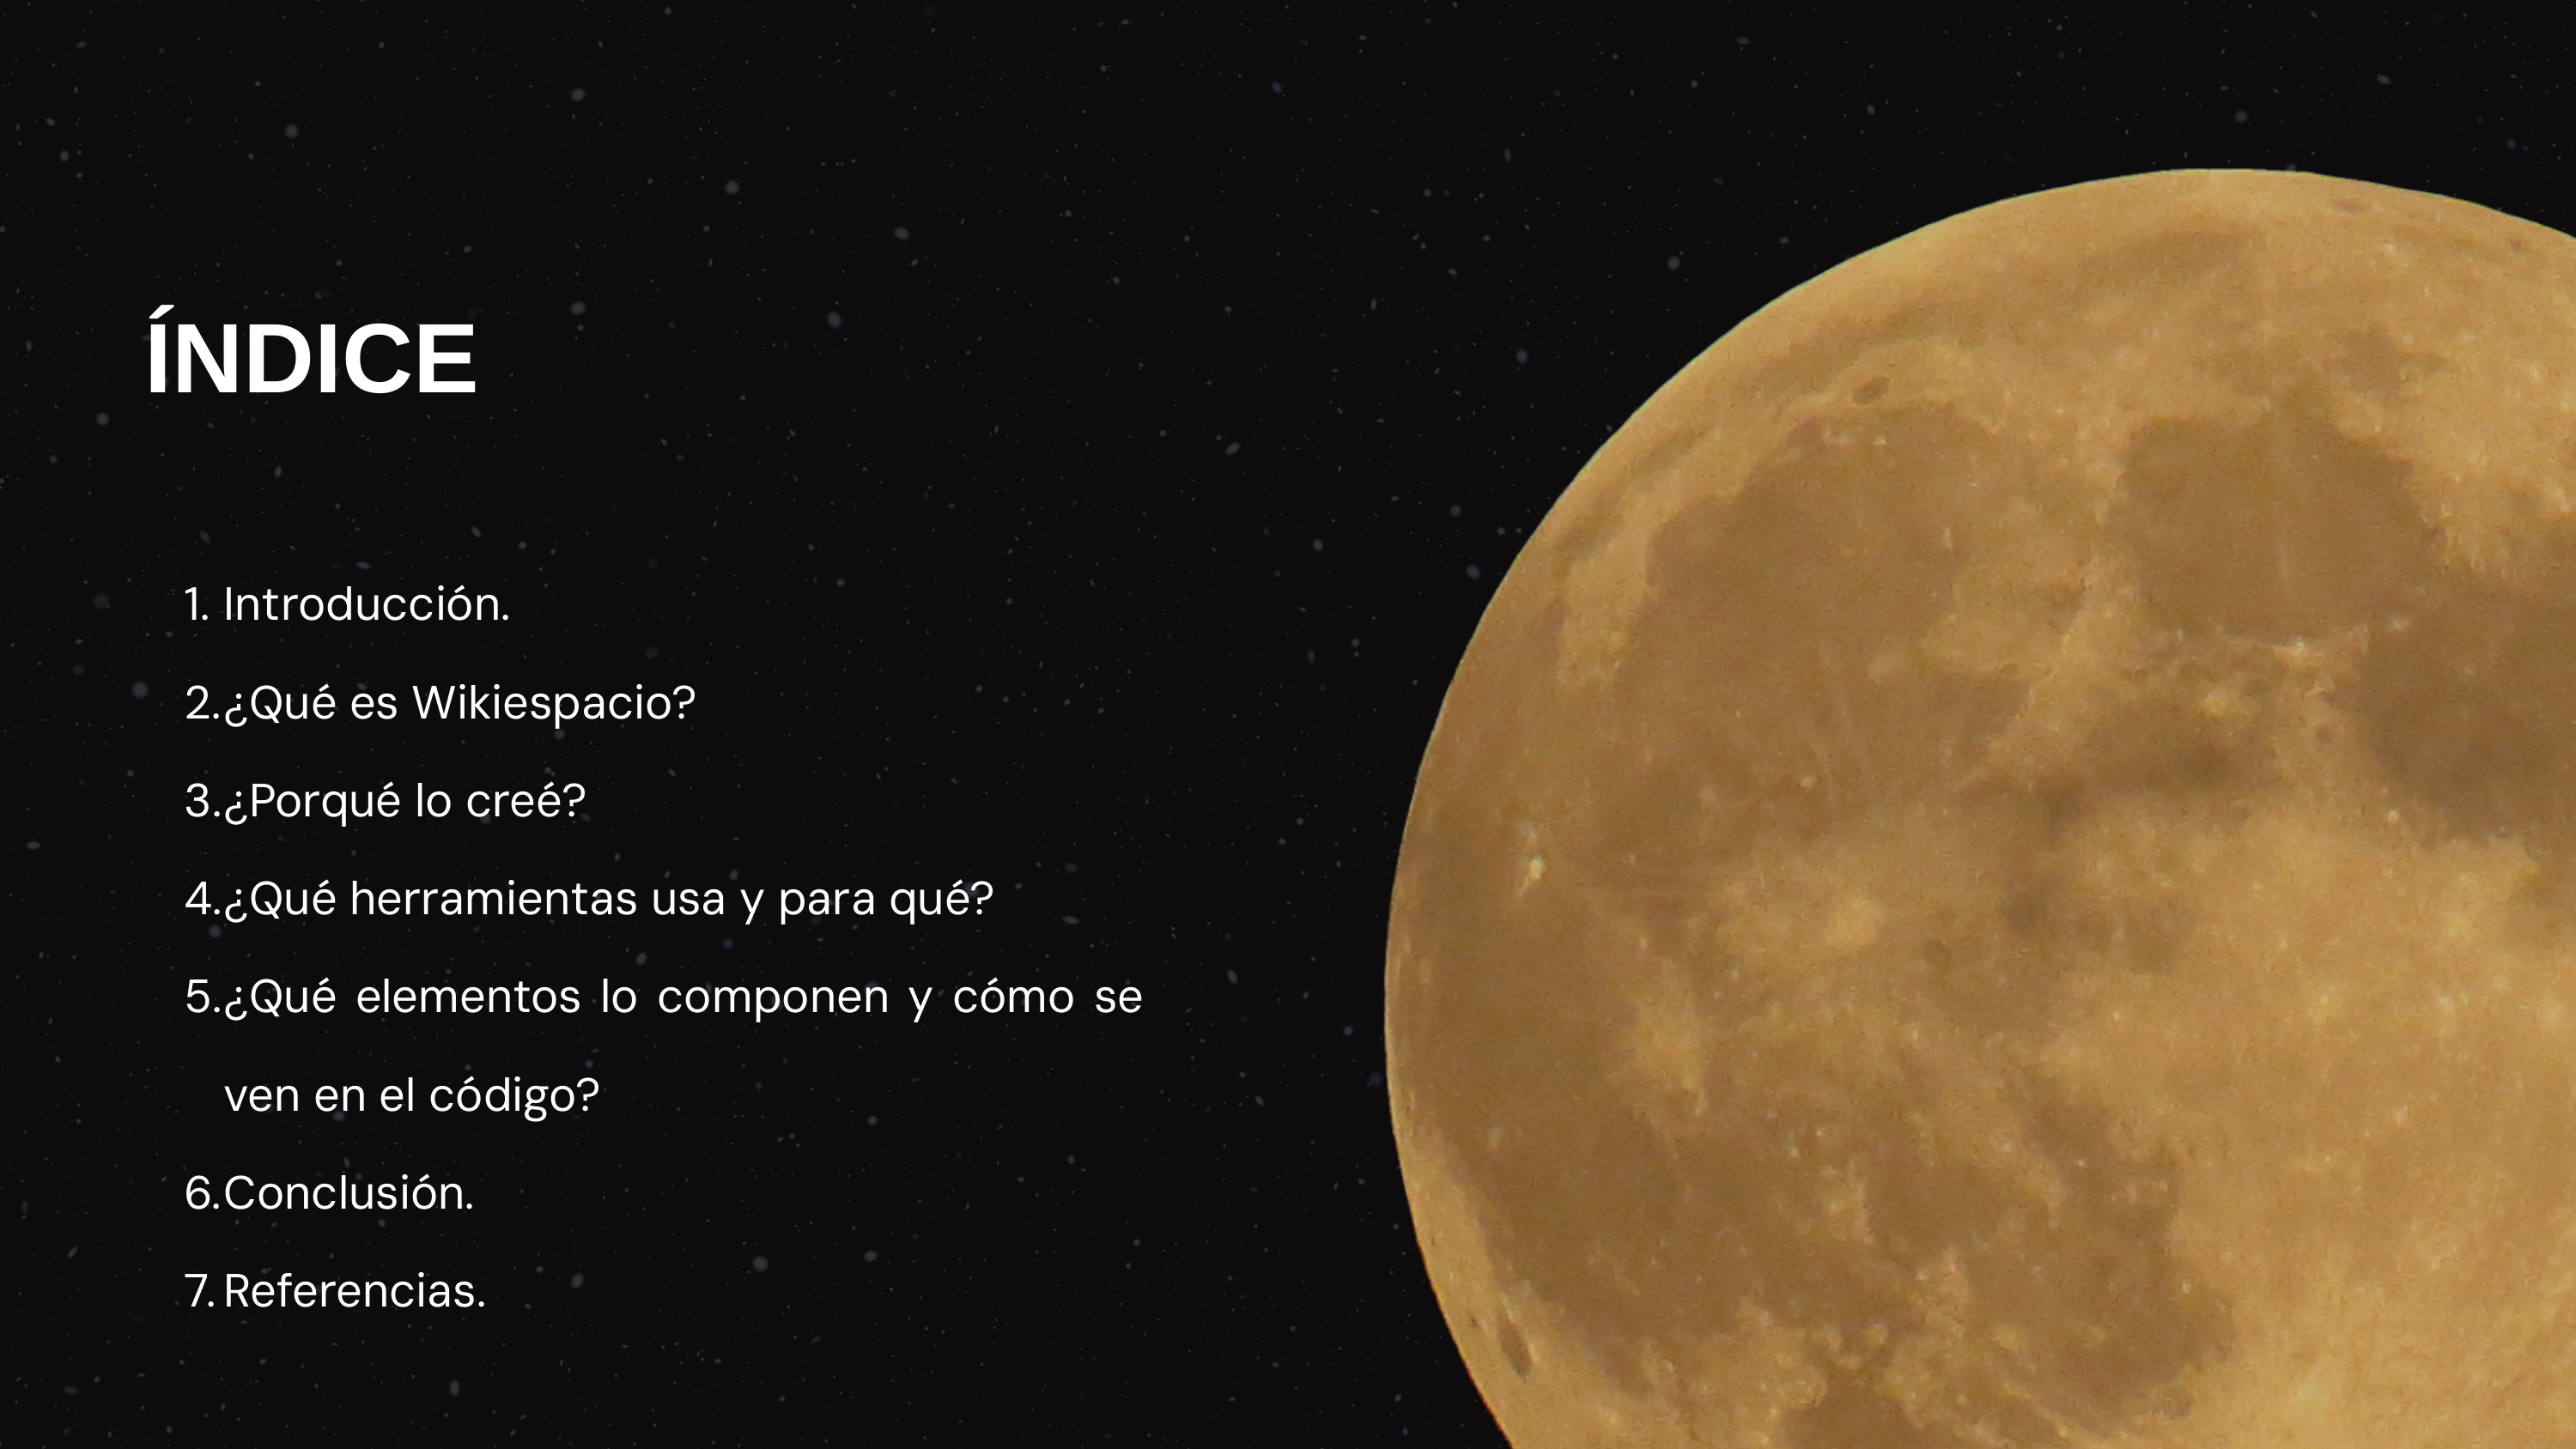

ÍNDICE
Introducción.
¿Qué es Wikiespacio?
¿Porqué lo creé?
¿Qué herramientas usa y para qué?
¿Qué elementos lo componen y cómo se ven en el código?
Conclusión.
Referencias.